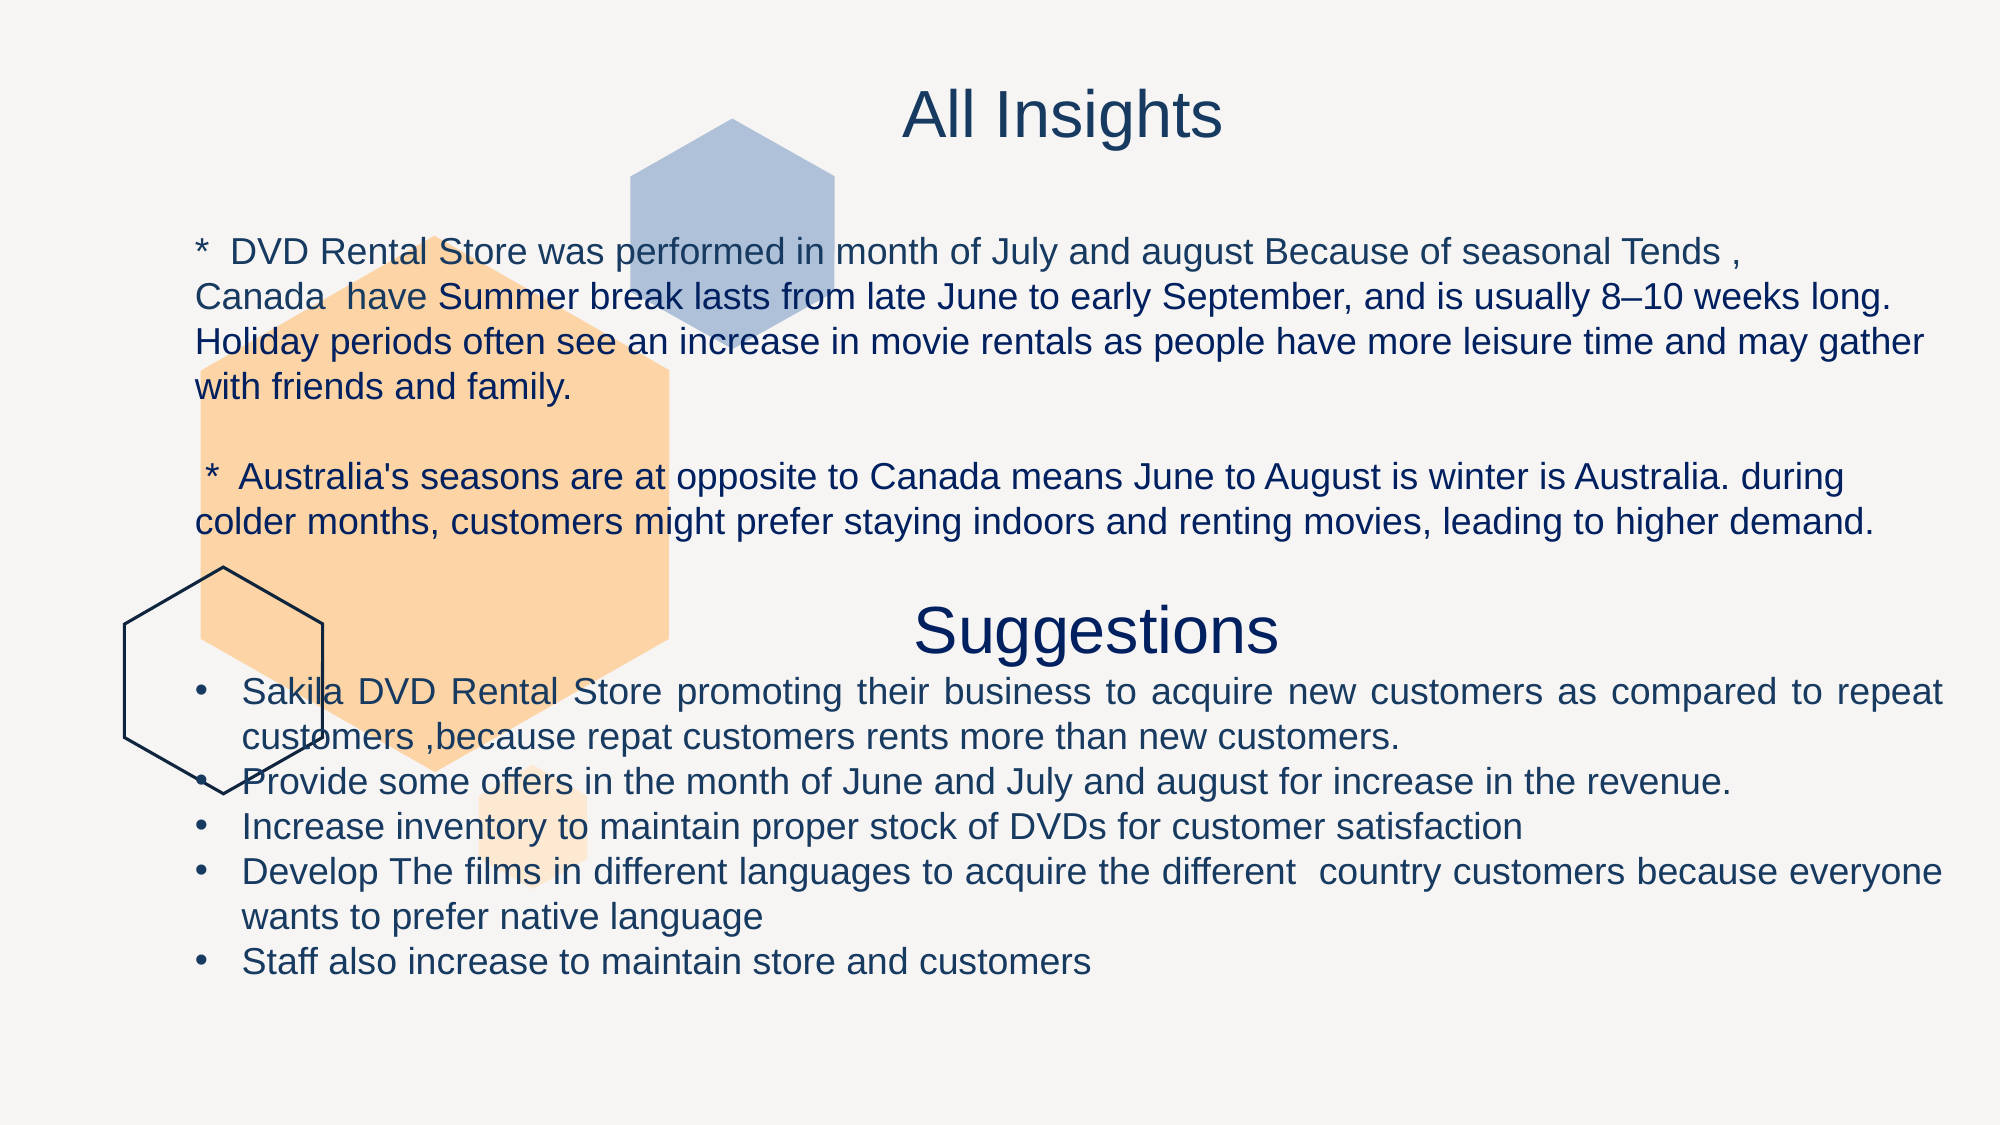

All Insights
*  DVD Rental Store was performed in month of July and august Because of seasonal Tends ,
Canada  have Summer break lasts from late June to early September, and is usually 8–10 weeks long.
Holiday periods often see an increase in movie rentals as people have more leisure time and may gather with friends and family.

 *  Australia's seasons are at opposite to Canada means June to August is winter is Australia. during colder months, customers might prefer staying indoors and renting movies, leading to higher demand.

   Suggestions
Sakila DVD Rental Store promoting their business to acquire new customers as compared to repeat customers ,because repat customers rents more than new customers.
Provide some offers in the month of June and July and august for increase in the revenue.
Increase inventory to maintain proper stock of DVDs for customer satisfaction
Develop The films in different languages to acquire the different  country customers because everyone wants to prefer native language
Staff also increase to maintain store and customers